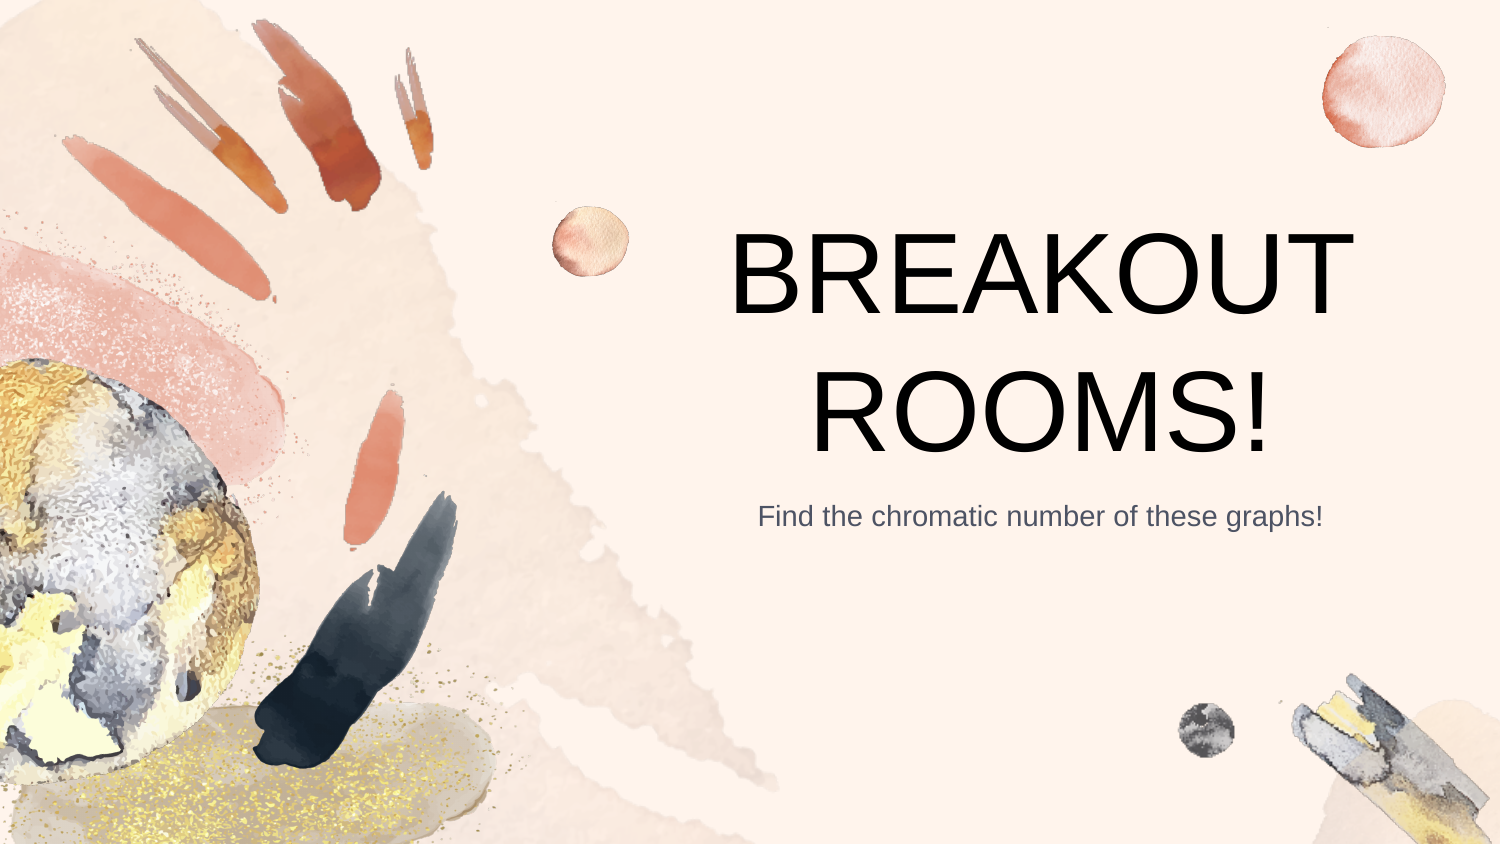

# BREAKOUT ROOMS!
Find the chromatic number of these graphs!